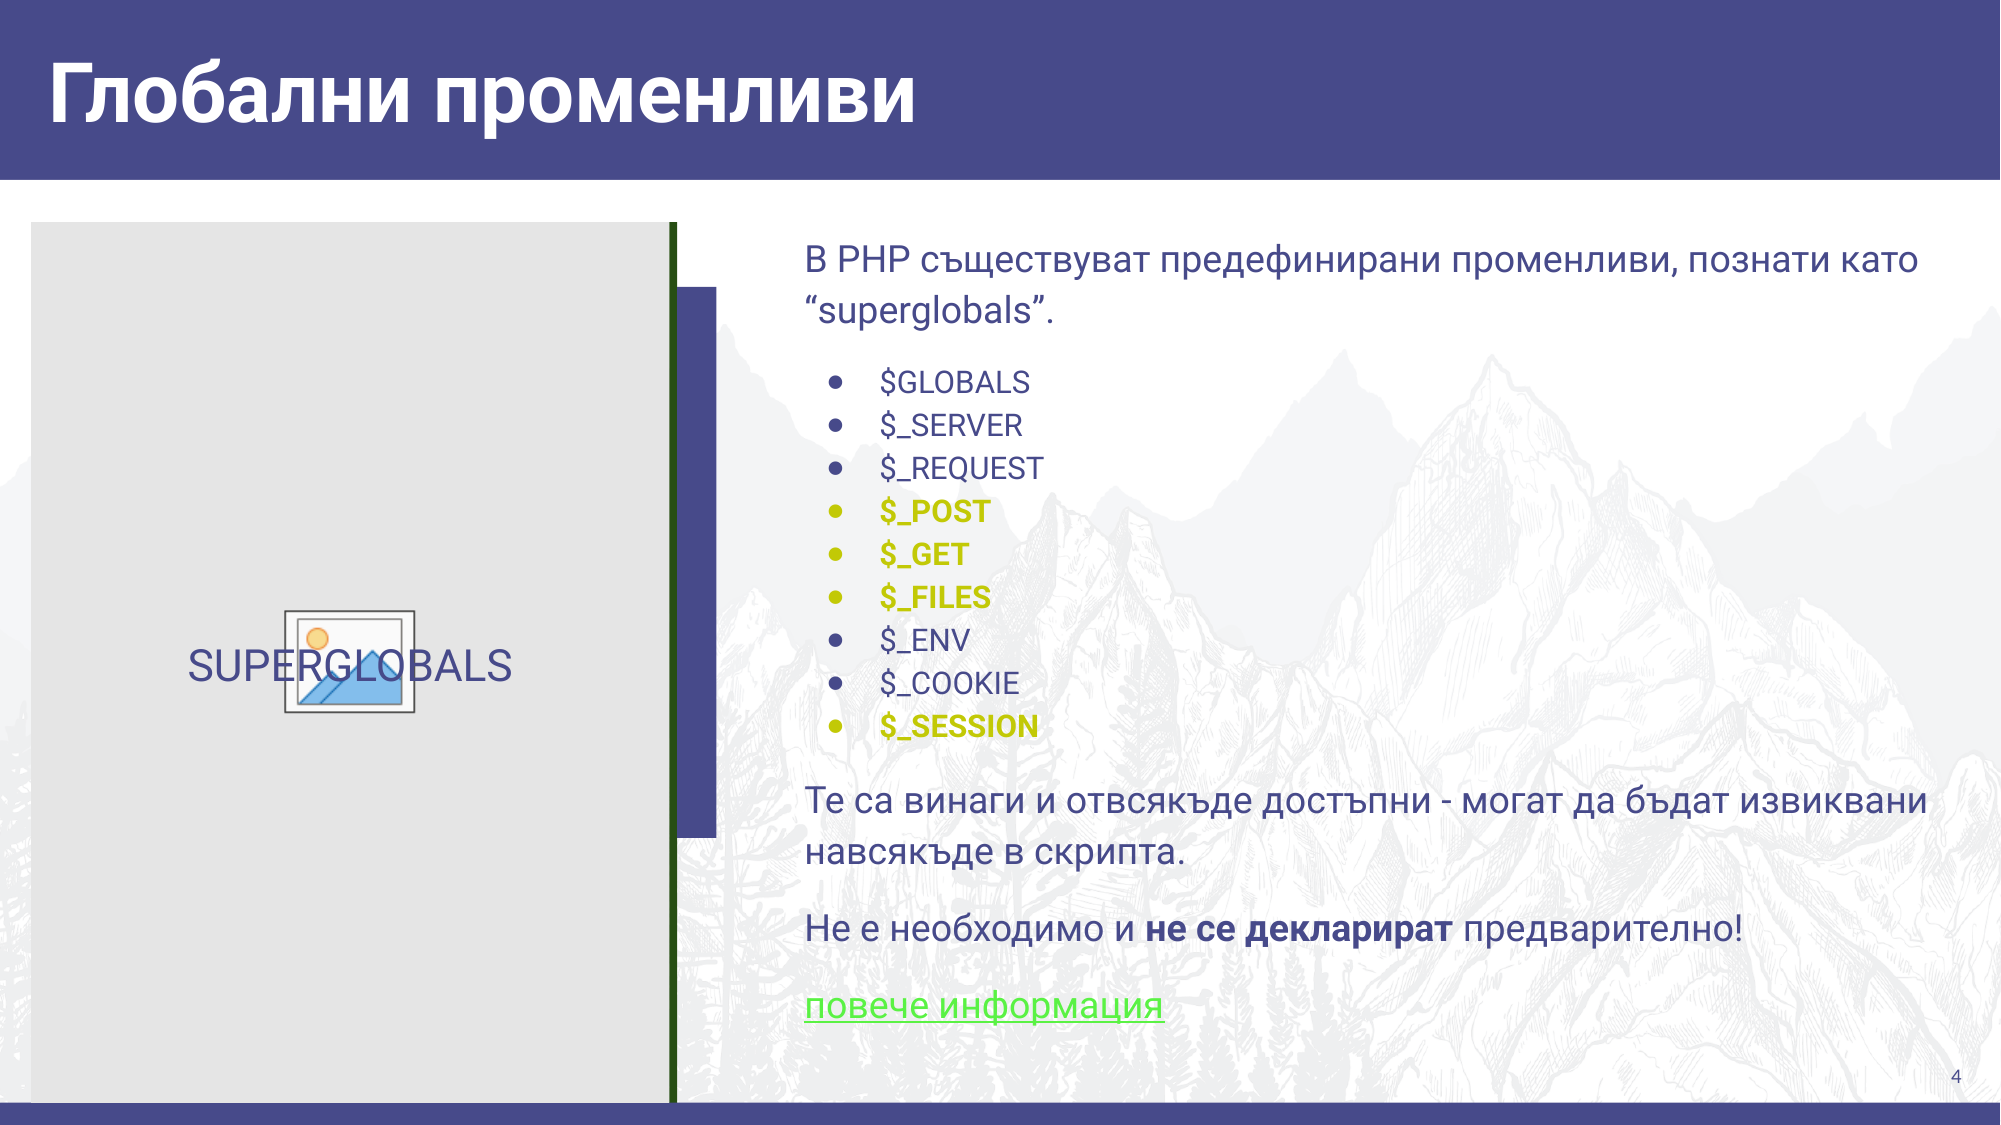

# Глобални променливи
В РНР съществуват предефинирани променливи, познати като “superglobals”.
$GLOBALS
$_SERVER
$_REQUEST
$_POST
$_GET
$_FILES
$_ENV
$_COOKIE
$_SESSION
Те са винаги и отвсякъде достъпни - могат да бъдат извиквани навсякъде в скрипта.
Не е необходимо и не се декларират предварително!
повече информация

SUPERGLOBALS
4